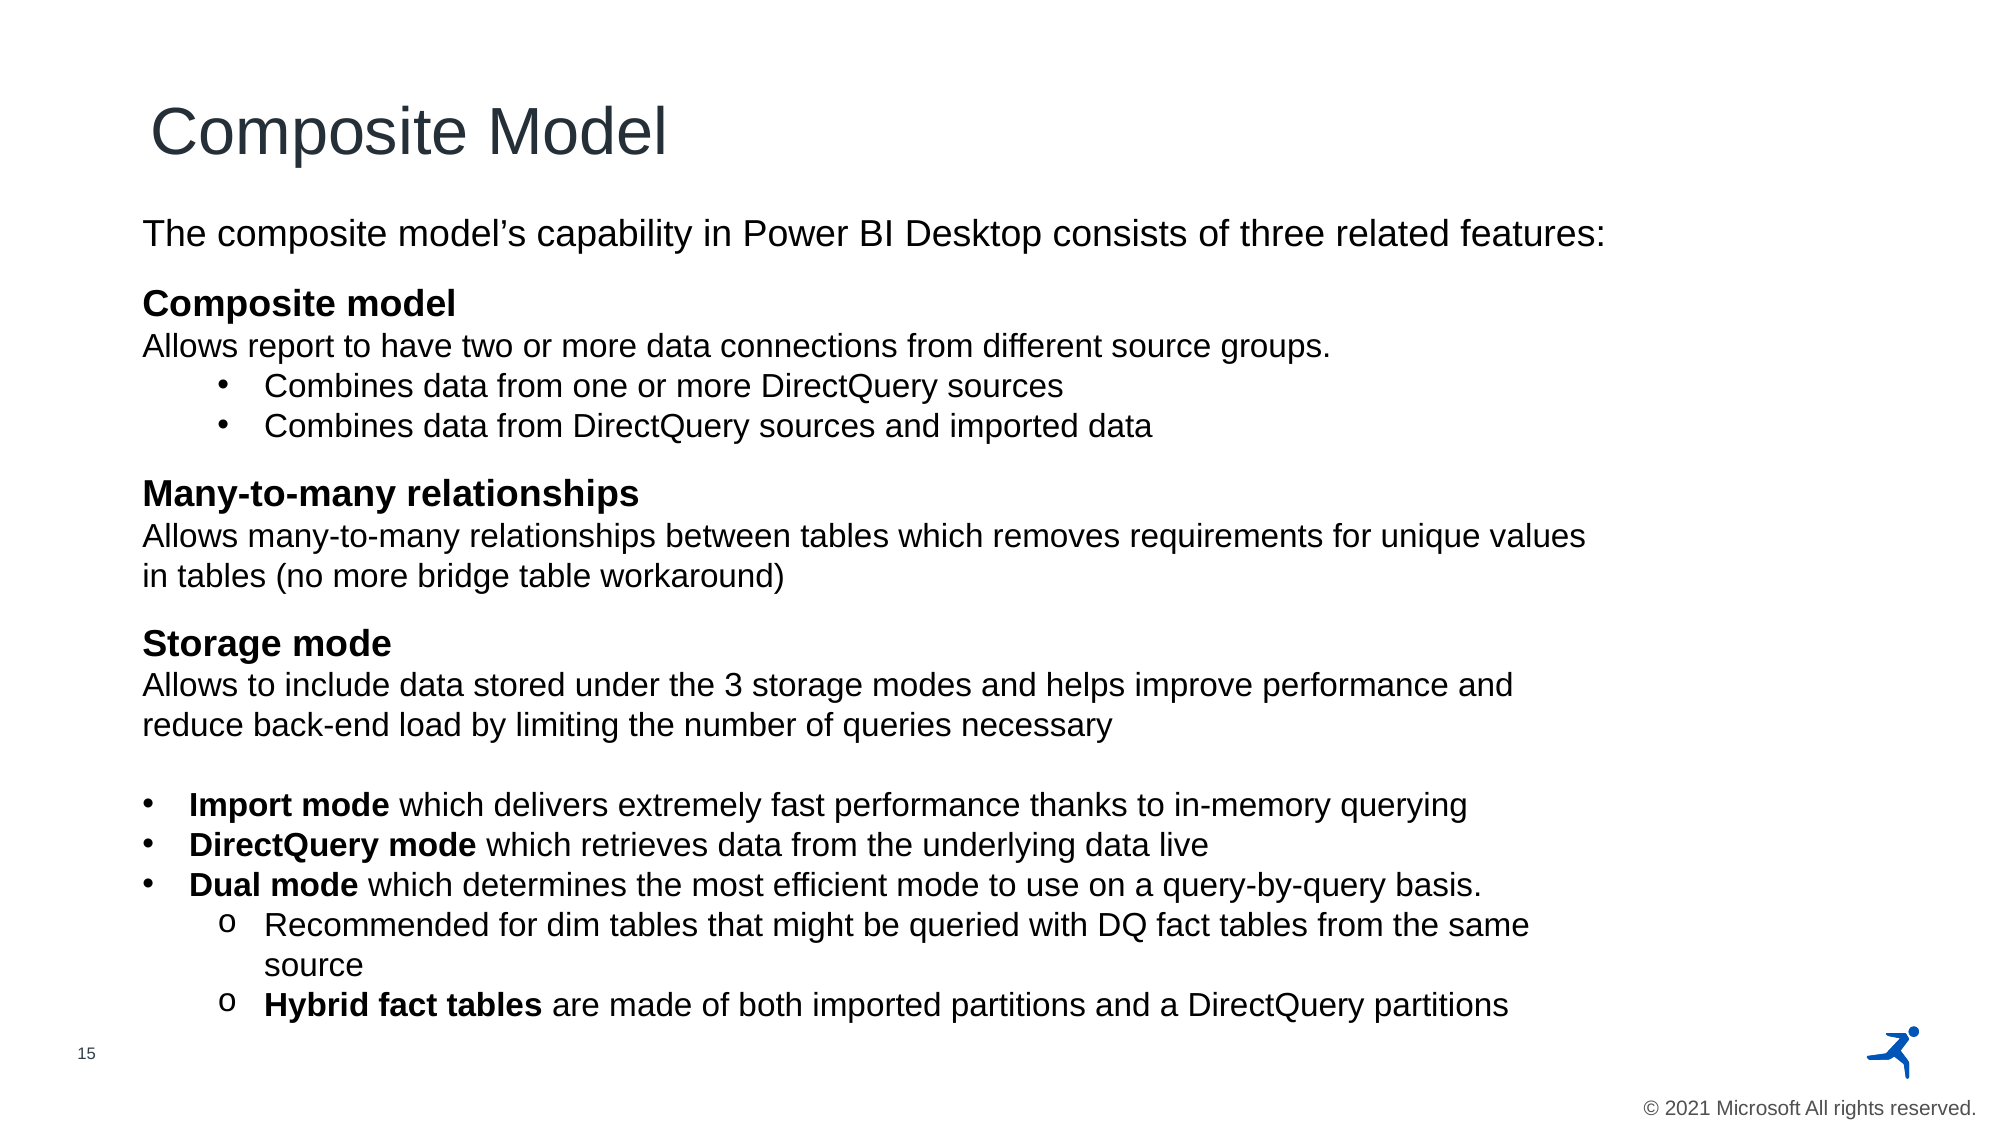

Composite Model
# Composite Model
The composite model’s capability in Power BI Desktop consists of three related features:
Composite model
Allows report to have two or more data connections from different source groups.
Combines data from one or more DirectQuery sources
Combines data from DirectQuery sources and imported data
Many-to-many relationships
Allows many-to-many relationships between tables which removes requirements for unique values in tables (no more bridge table workaround)
Storage mode
Allows to include data stored under the 3 storage modes and helps improve performance and reduce back-end load by limiting the number of queries necessary

Import mode which delivers extremely fast performance thanks to in-memory querying
DirectQuery mode which retrieves data from the underlying data live
Dual mode which determines the most efficient mode to use on a query-by-query basis.
Recommended for dim tables that might be queried with DQ fact tables from the same source
Hybrid fact tables are made of both imported partitions and a DirectQuery partitions

© 2021 Microsoft All rights reserved.